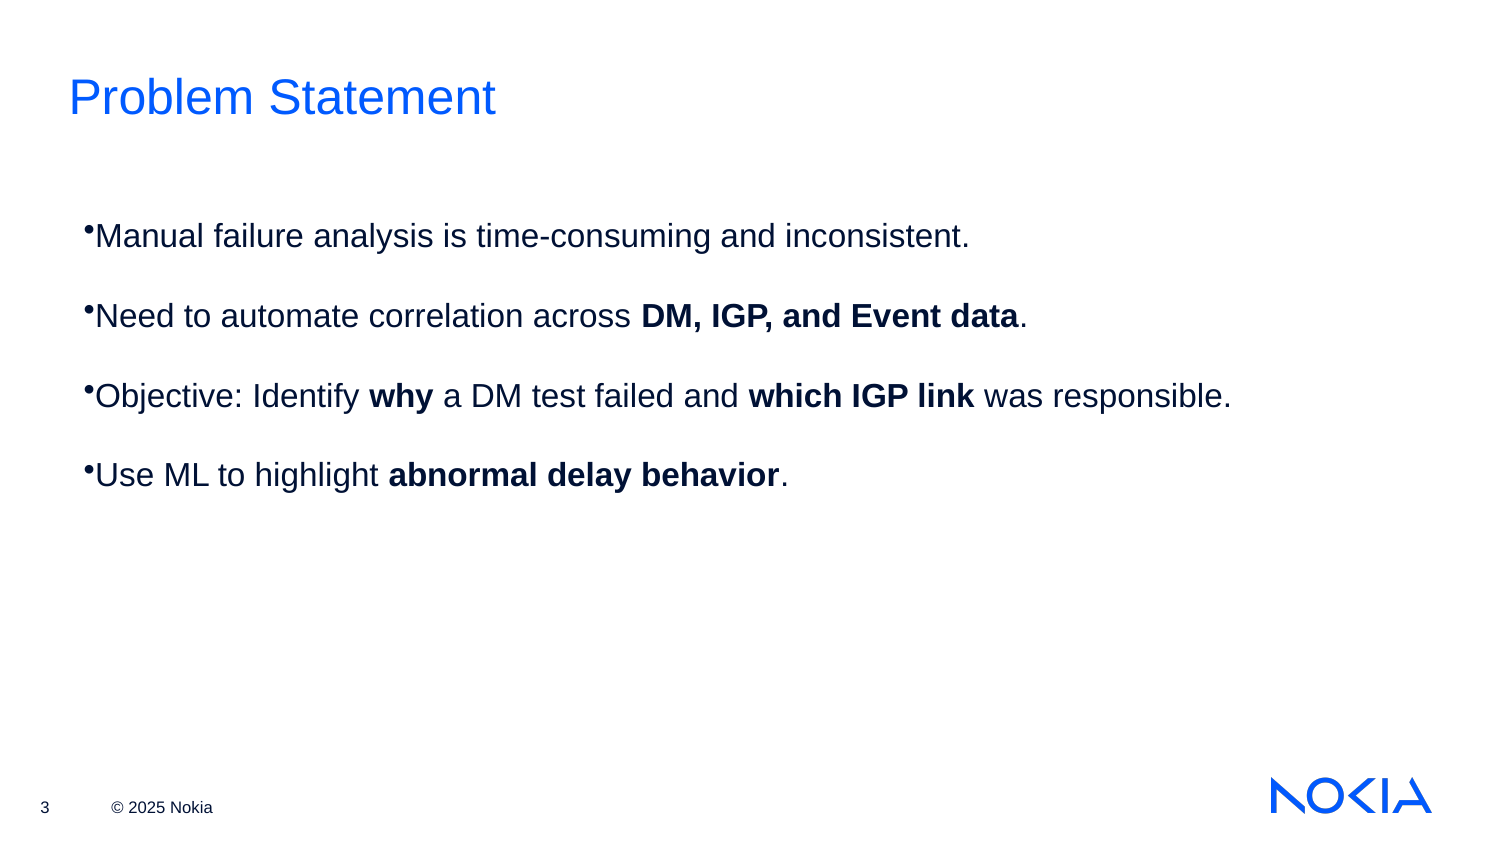

# Problem Statement

Manual failure analysis is time-consuming and inconsistent.

Need to automate correlation across DM, IGP, and Event data.

Objective: Identify why a DM test failed and which IGP link was responsible.

Use ML to highlight abnormal delay behavior.